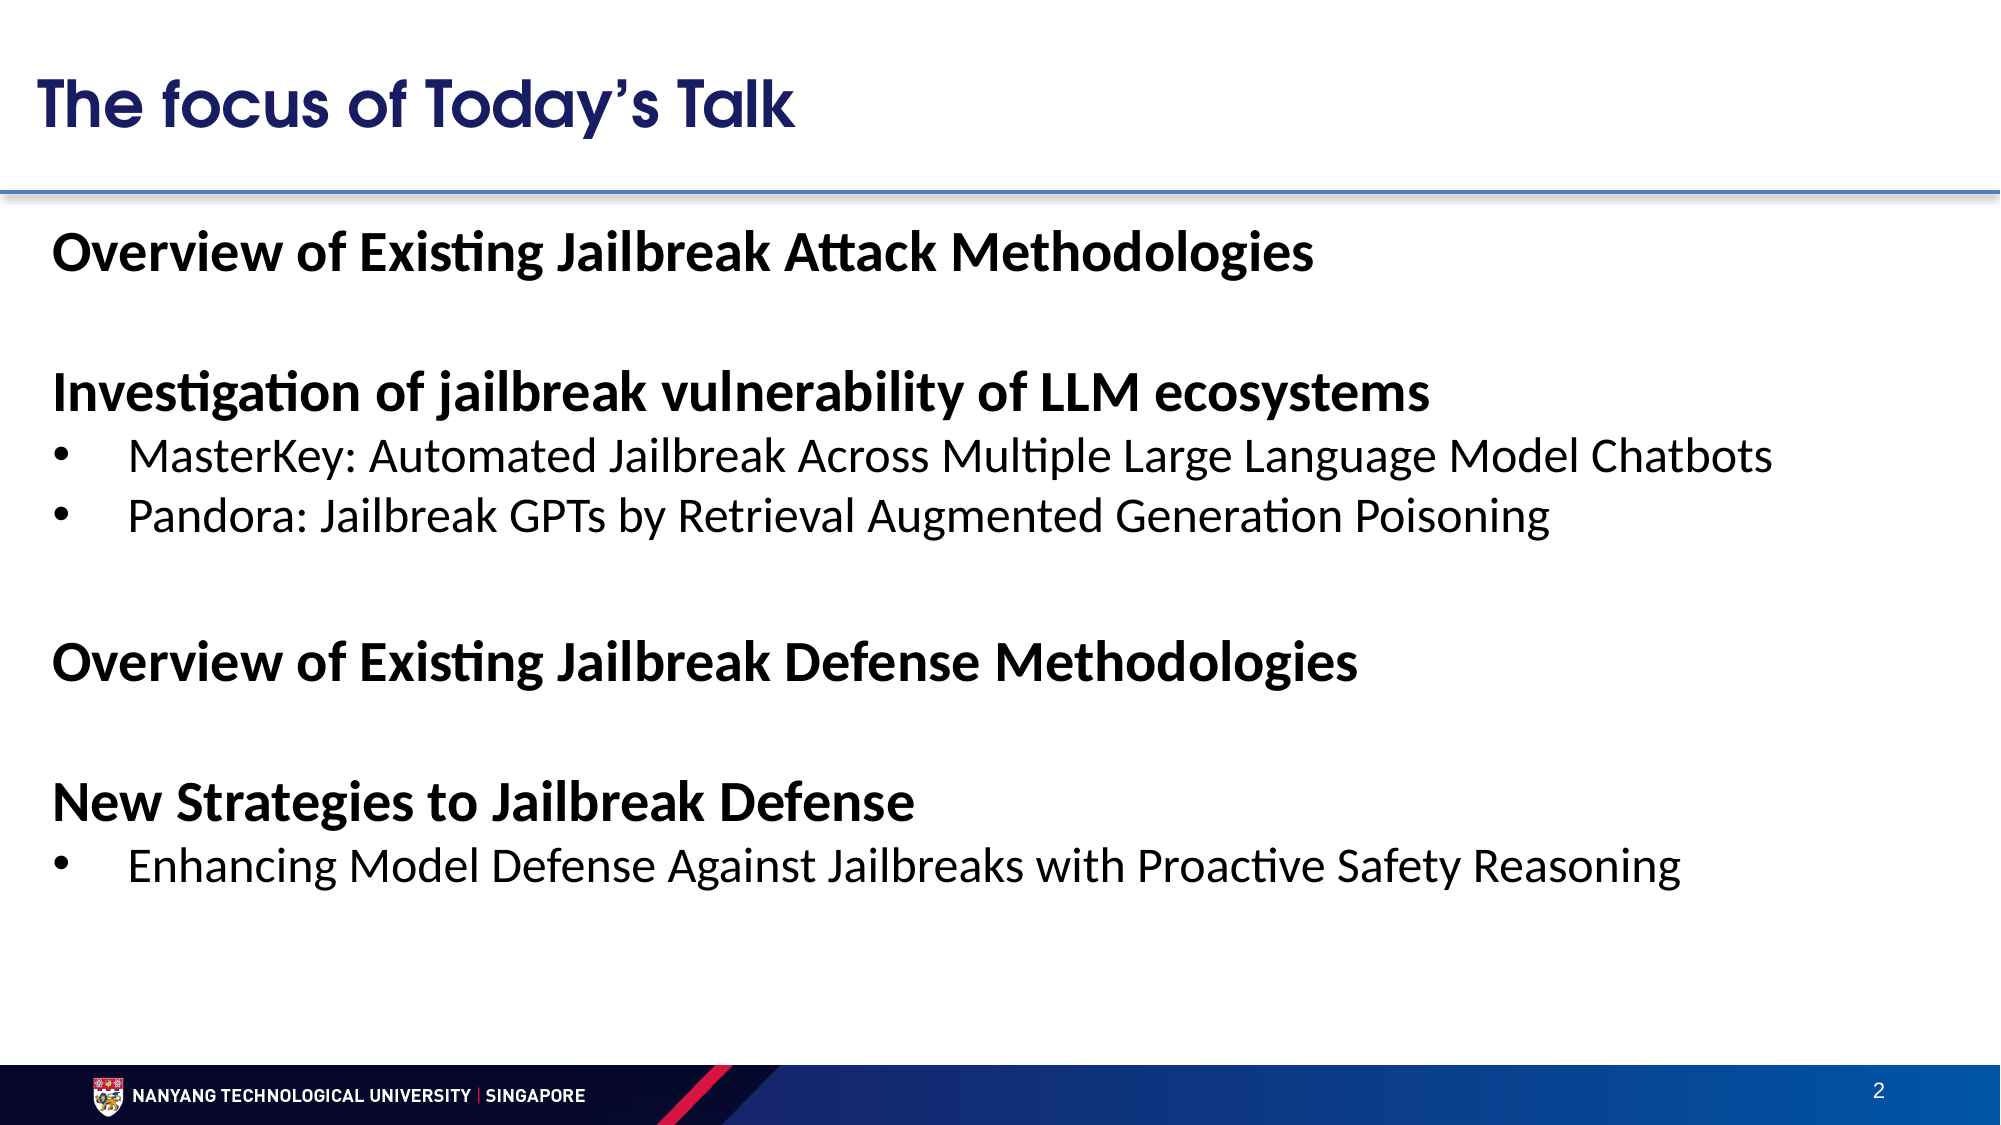

# The focus of Today’s Talk
Overview of Existing Jailbreak Attack Methodologies

Investigation of jailbreak vulnerability of LLM ecosystems
MasterKey: Automated Jailbreak Across Multiple Large Language Model Chatbots
Pandora: Jailbreak GPTs by Retrieval Augmented Generation Poisoning
Overview of Existing Jailbreak Defense Methodologies

New Strategies to Jailbreak Defense
Enhancing Model Defense Against Jailbreaks with Proactive Safety Reasoning
2